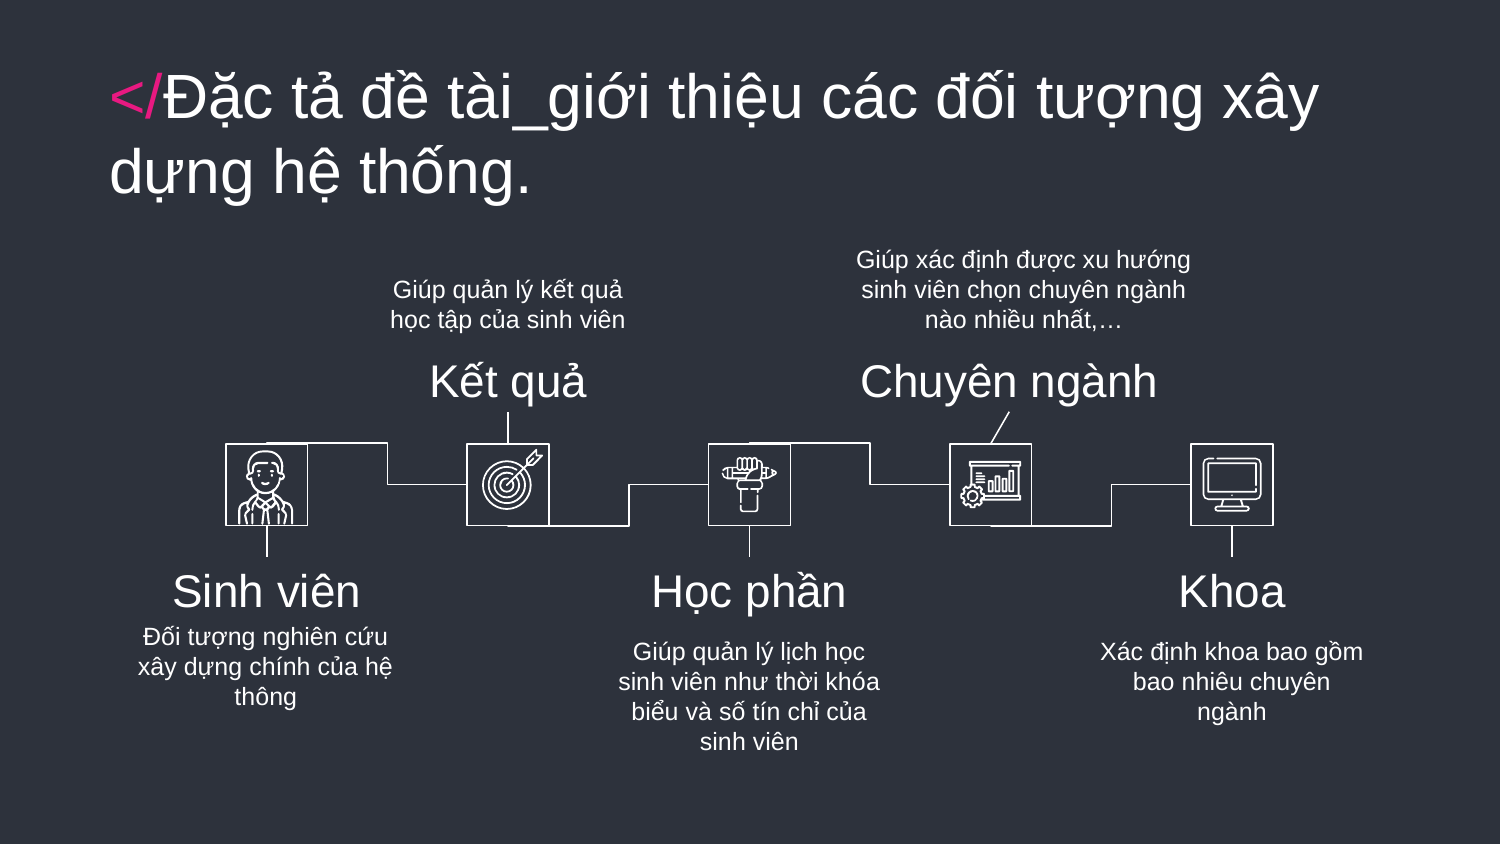

# </Đặc tả đề tài_giới thiệu các đối tượng xây dựng hệ thống.
Giúp quản lý kết quả học tập của sinh viên
Kết quả
Giúp xác định được xu hướng sinh viên chọn chuyên ngành nào nhiều nhất,…
Chuyên ngành

Sinh viên
Đối tượng nghiên cứu xây dựng chính của hệ thông
Học phần
Giúp quản lý lịch học sinh viên như thời khóa biểu và số tín chỉ của sinh viên
Khoa
Xác định khoa bao gồm bao nhiêu chuyên ngành